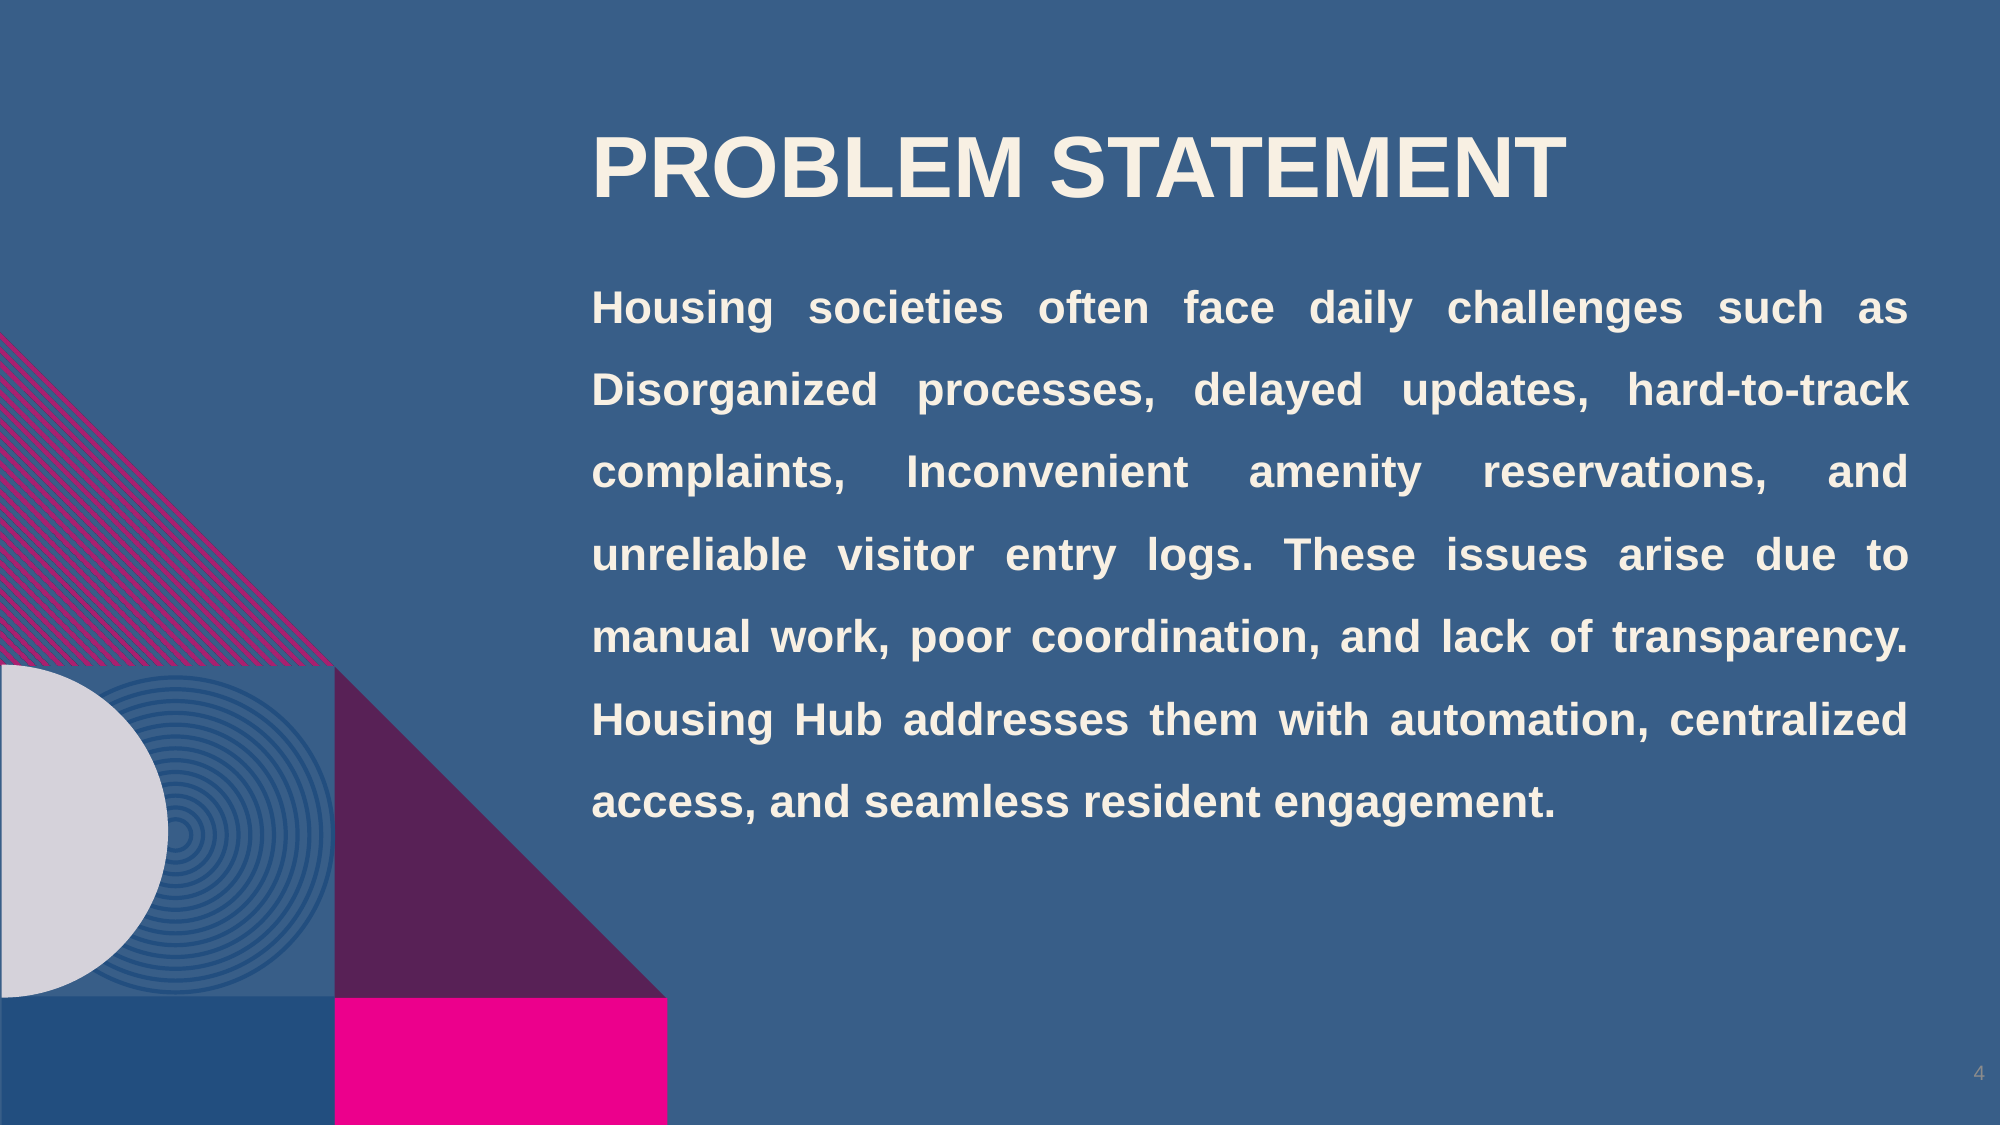

# Problem Statement
Housing societies often face daily challenges such as Disorganized processes, delayed updates, hard-to-track complaints, Inconvenient amenity reservations, and unreliable visitor entry logs. These issues arise due to manual work, poor coordination, and lack of transparency. Housing Hub addresses them with automation, centralized access, and seamless resident engagement.
4